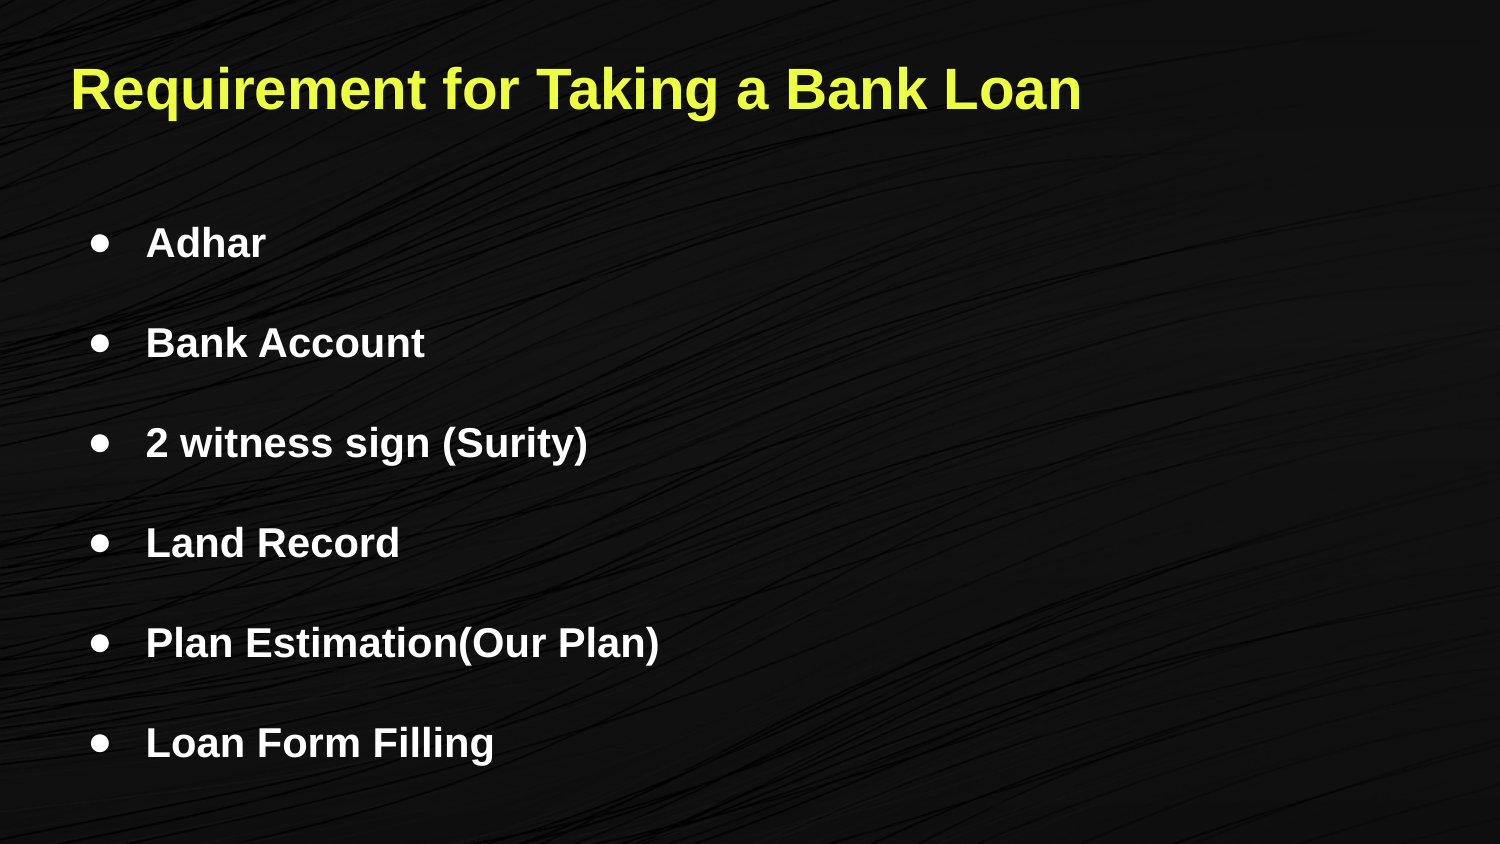

Requirement for Taking a Bank Loan

Adhar

Bank Account

2 witness sign (Surity)

Land Record

Plan Estimation(Our Plan)

Loan Form Filling